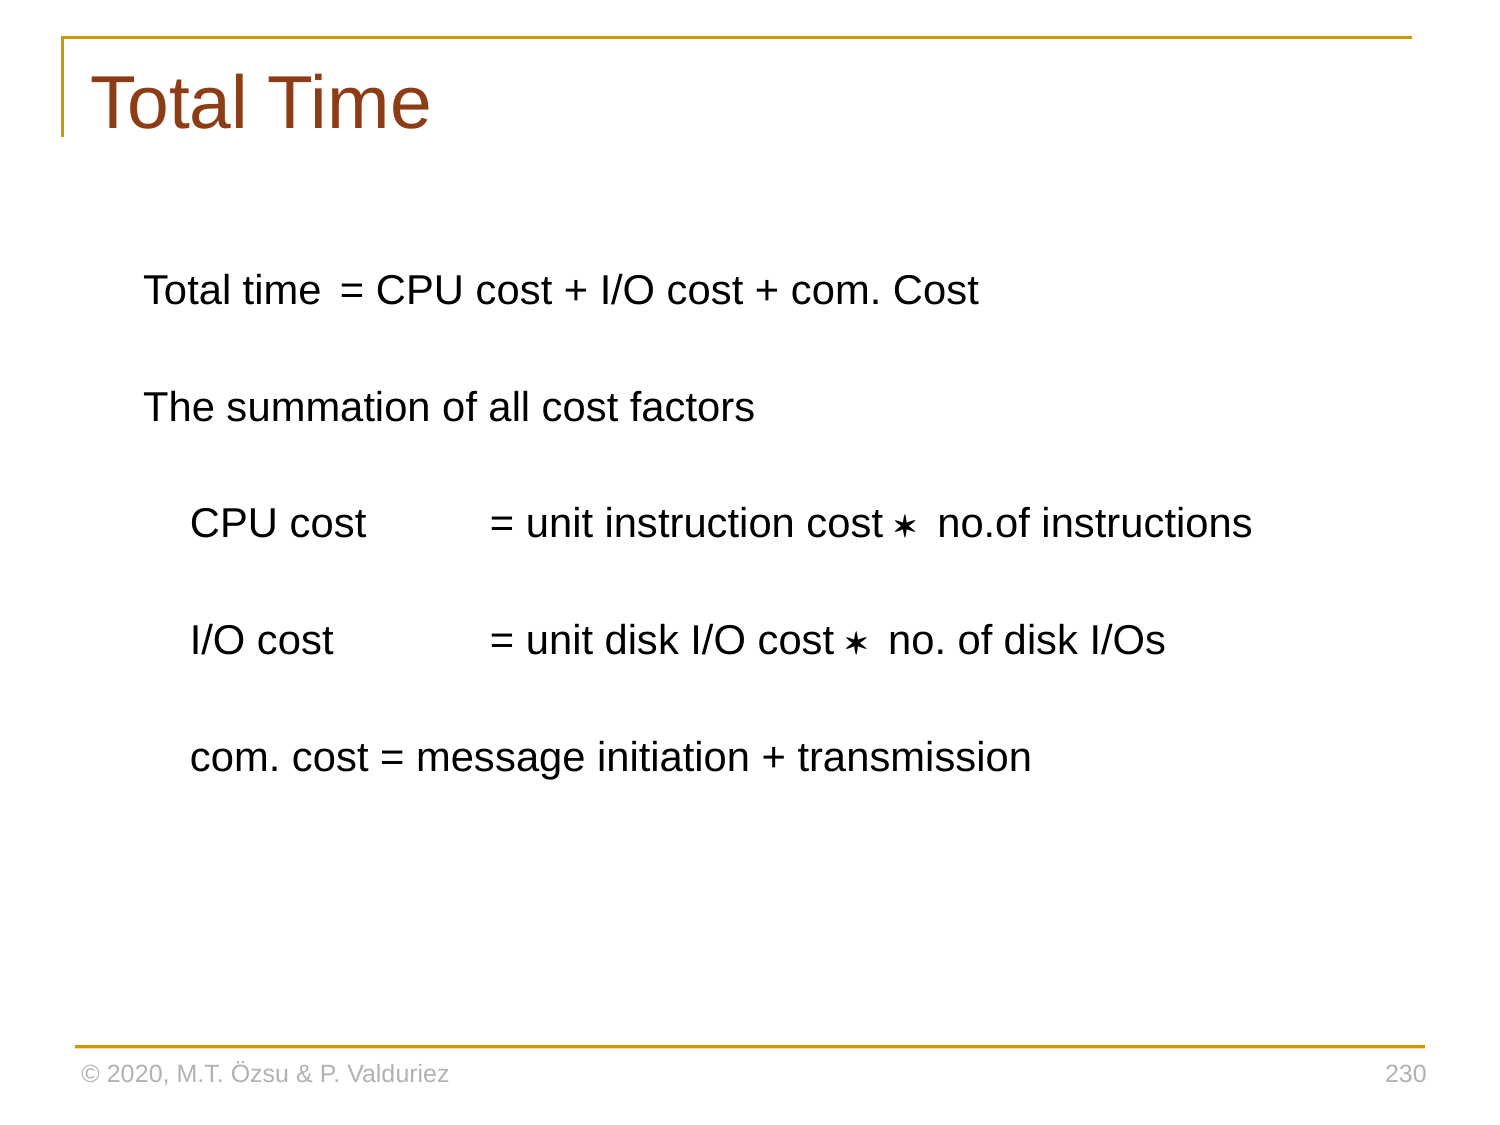

# Total Time
Total time	= CPU cost + I/O cost + com. Cost

The summation of all cost factors

	CPU cost	= unit instruction cost ∗ no.of instructions

	I/O cost 	= unit disk I/O cost ∗ no. of disk I/Os

	com. cost = message initiation + transmission

© 2020, M.T. Özsu & P. Valduriez
230